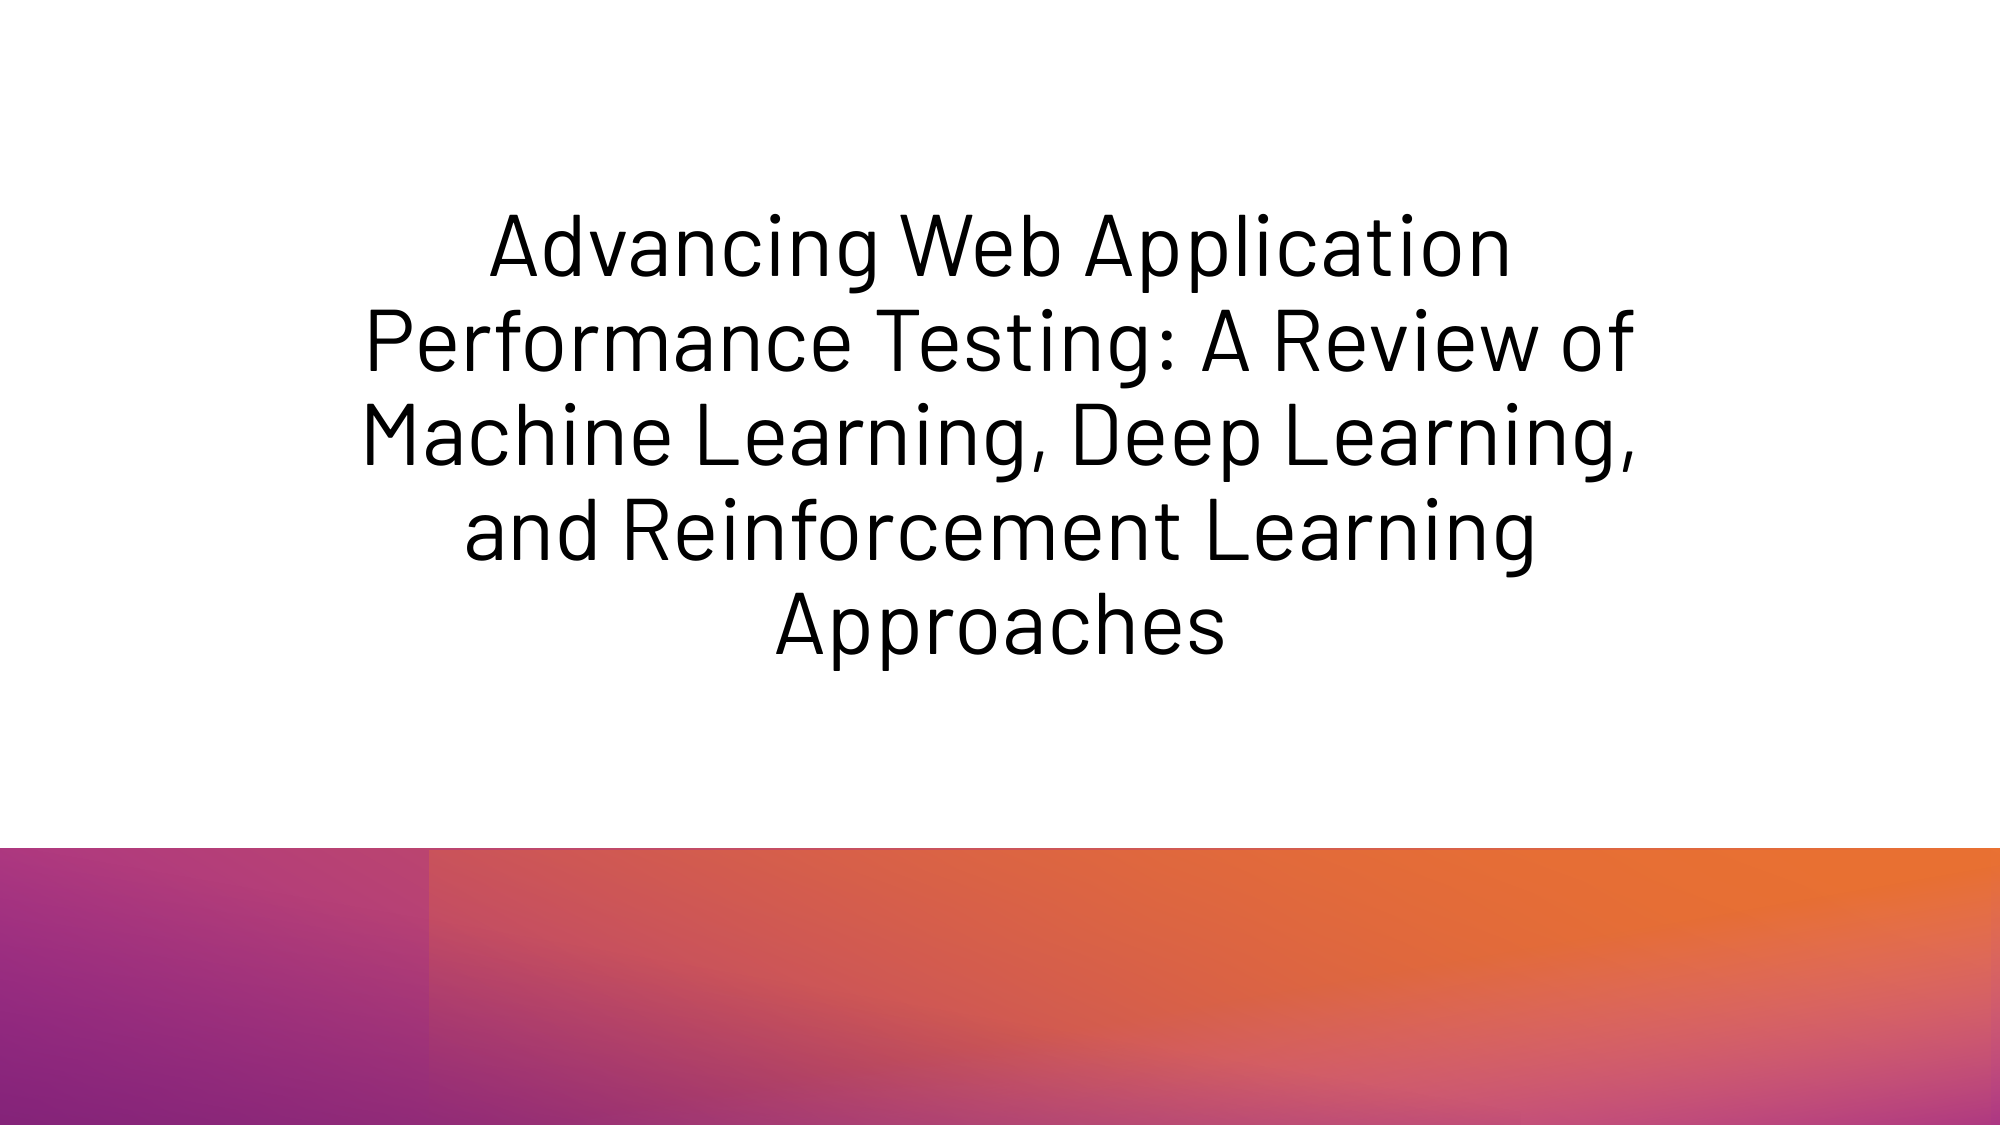

# Advancing Web Application Performance Testing: A Review of Machine Learning, Deep Learning, and Reinforcement Learning Approaches